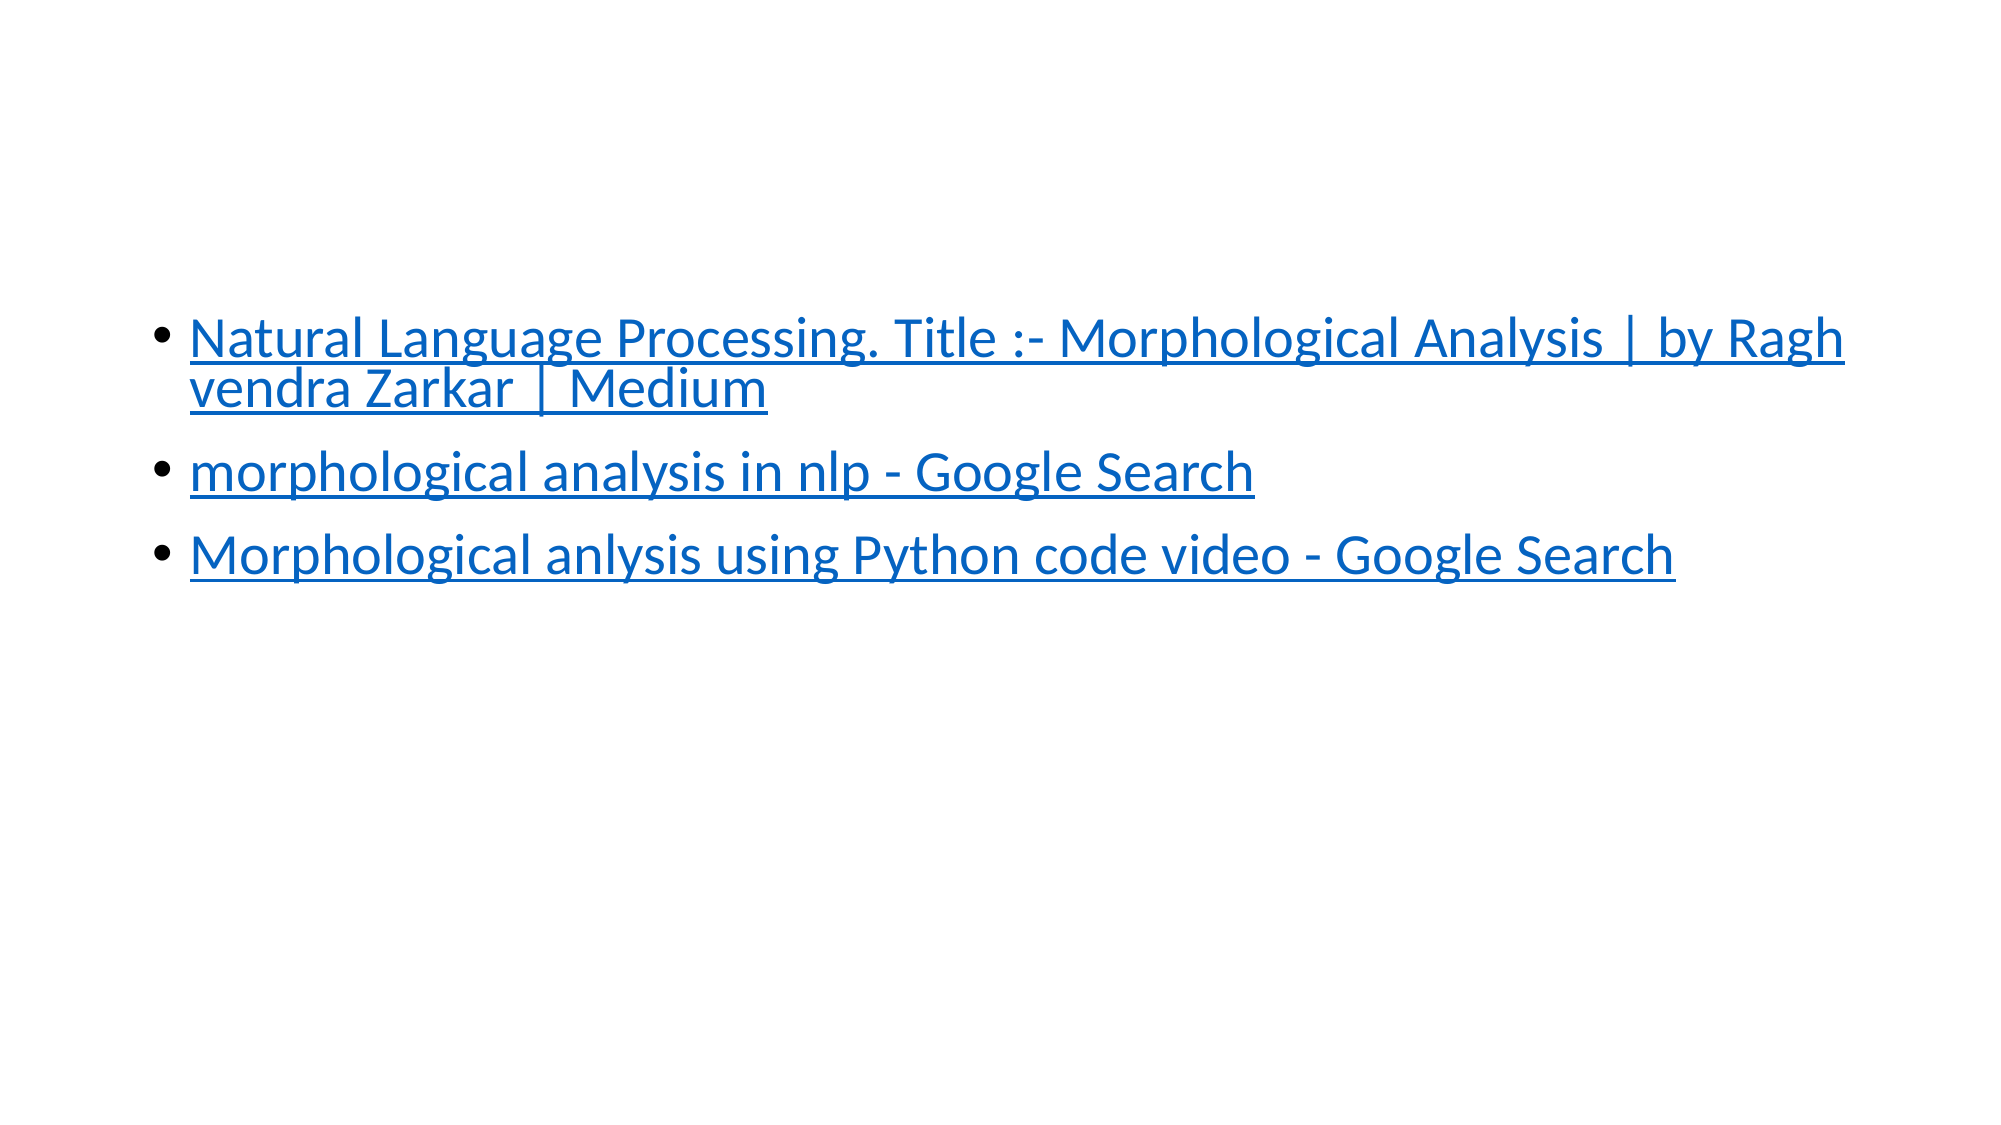

#
Natural Language Processing. Title :- Morphological Analysis | by Raghvendra Zarkar | Medium
morphological analysis in nlp - Google Search
Morphological anlysis using Python code video - Google Search